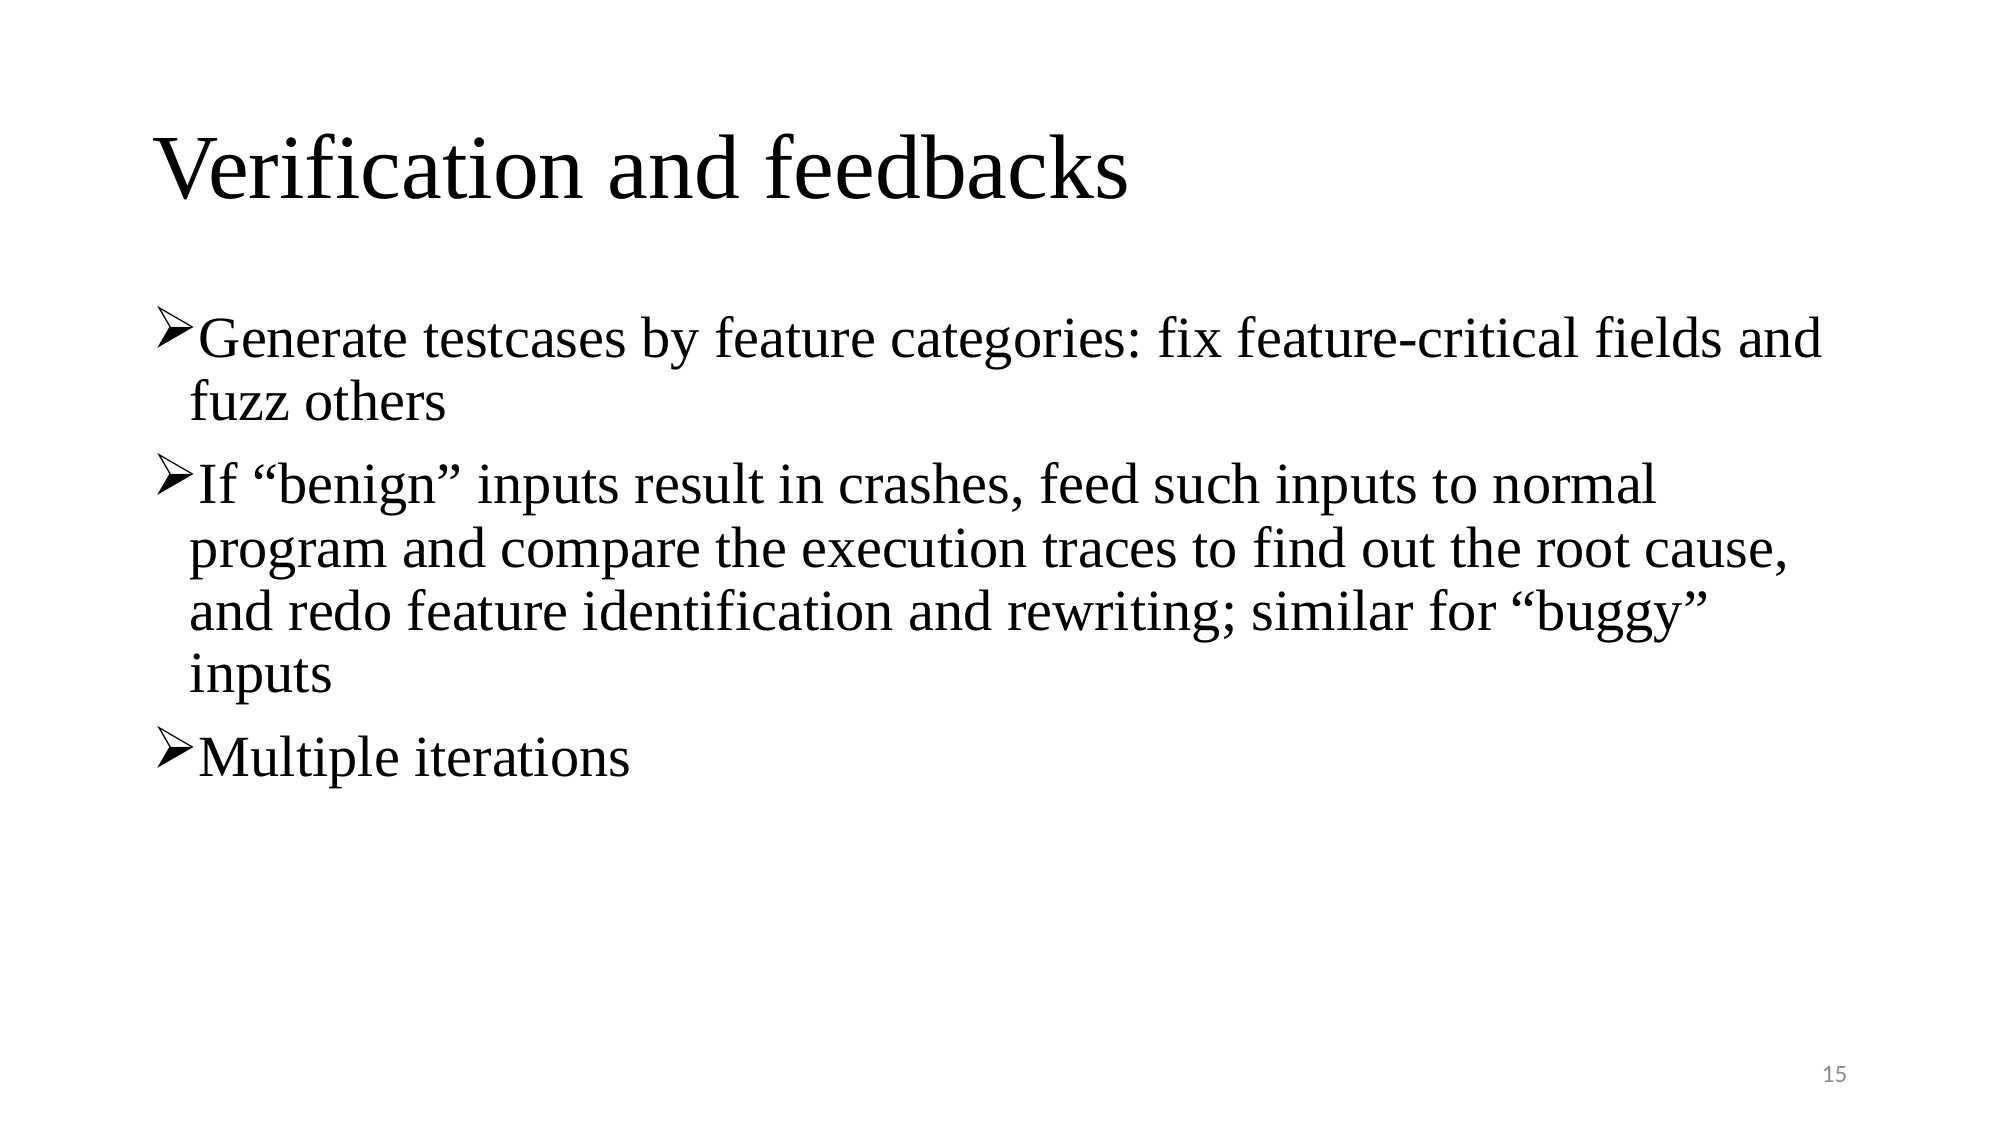

# Verification and feedbacks
Generate testcases by feature categories: fix feature-critical fields and fuzz others
If “benign” inputs result in crashes, feed such inputs to normal program and compare the execution traces to find out the root cause, and redo feature identification and rewriting; similar for “buggy” inputs
Multiple iterations
15